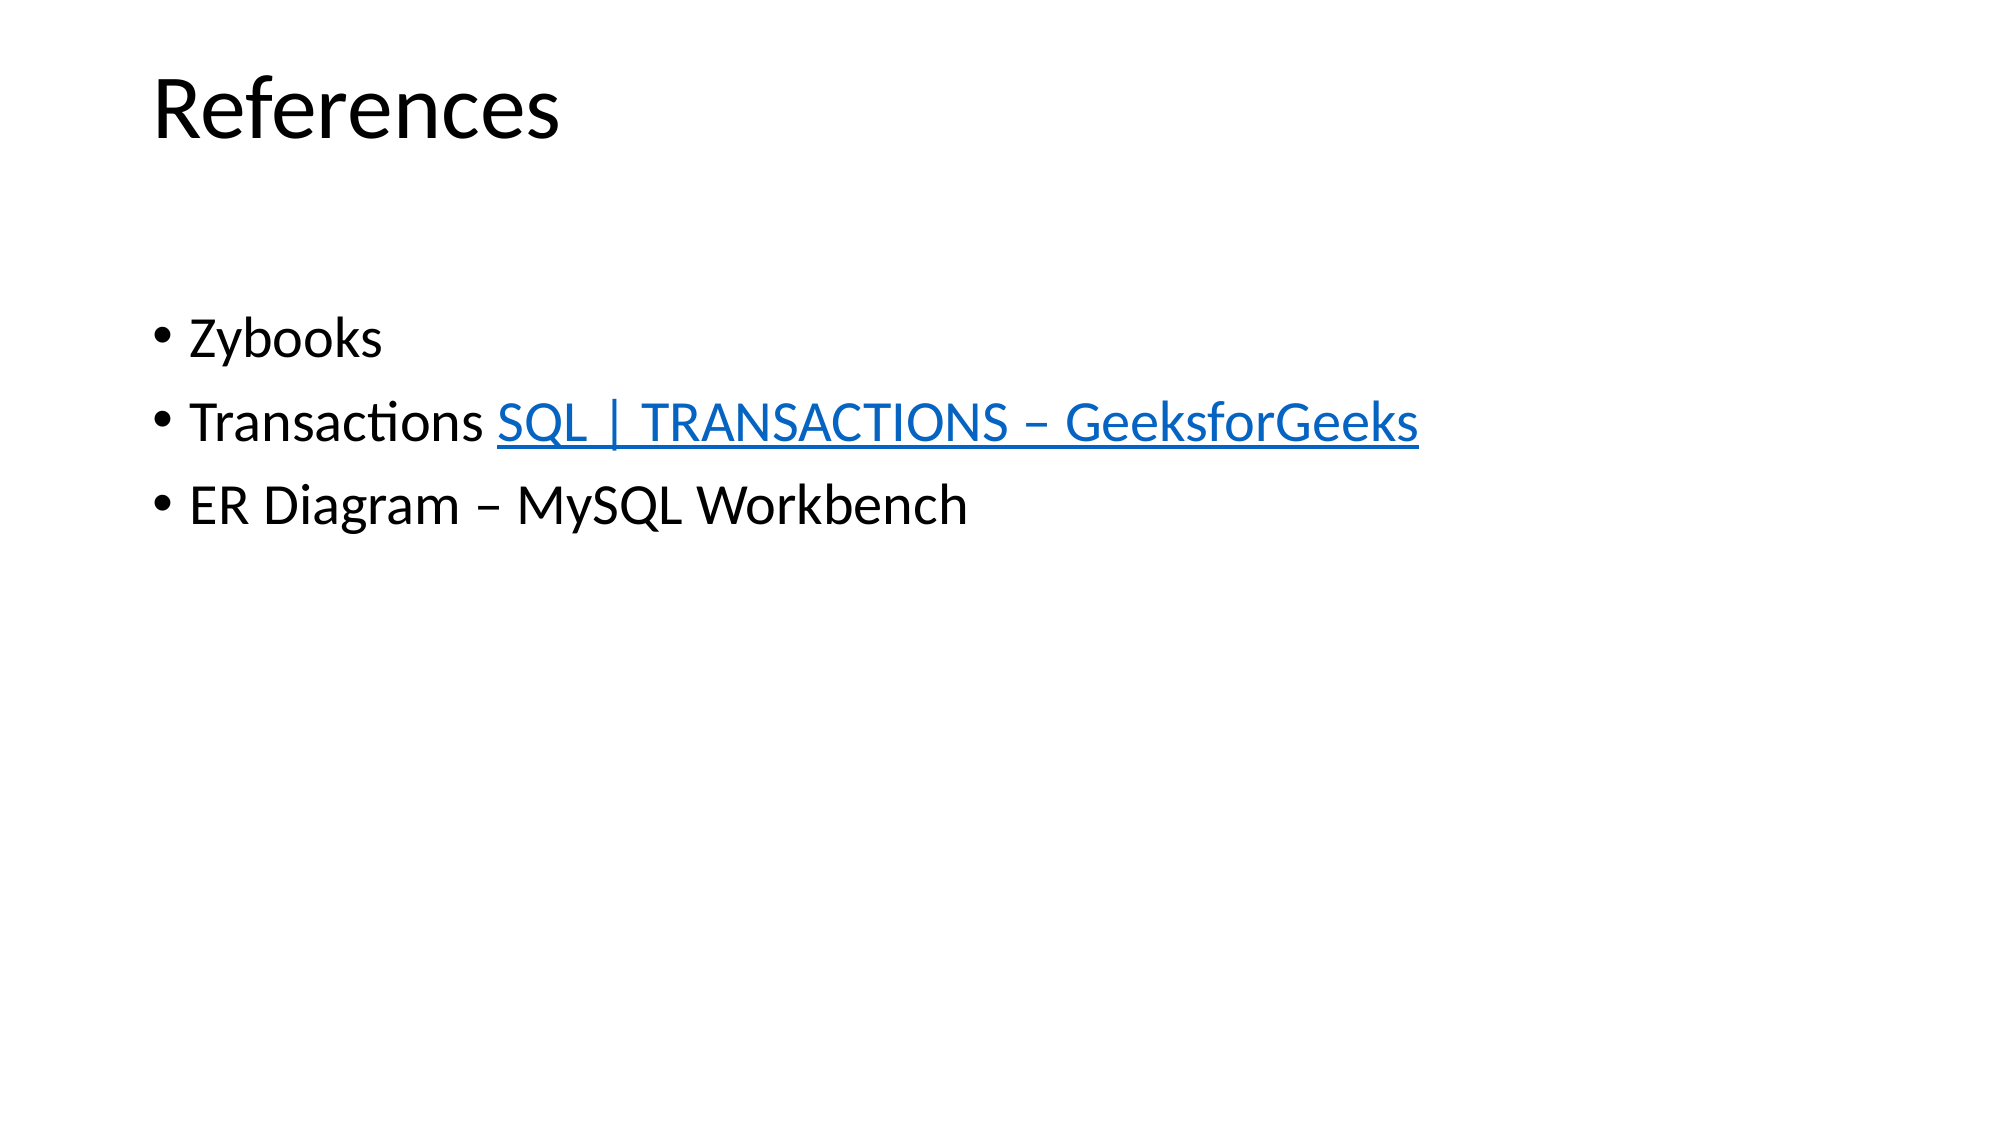

# References
Zybooks
Transactions SQL | TRANSACTIONS – GeeksforGeeks
ER Diagram – MySQL Workbench